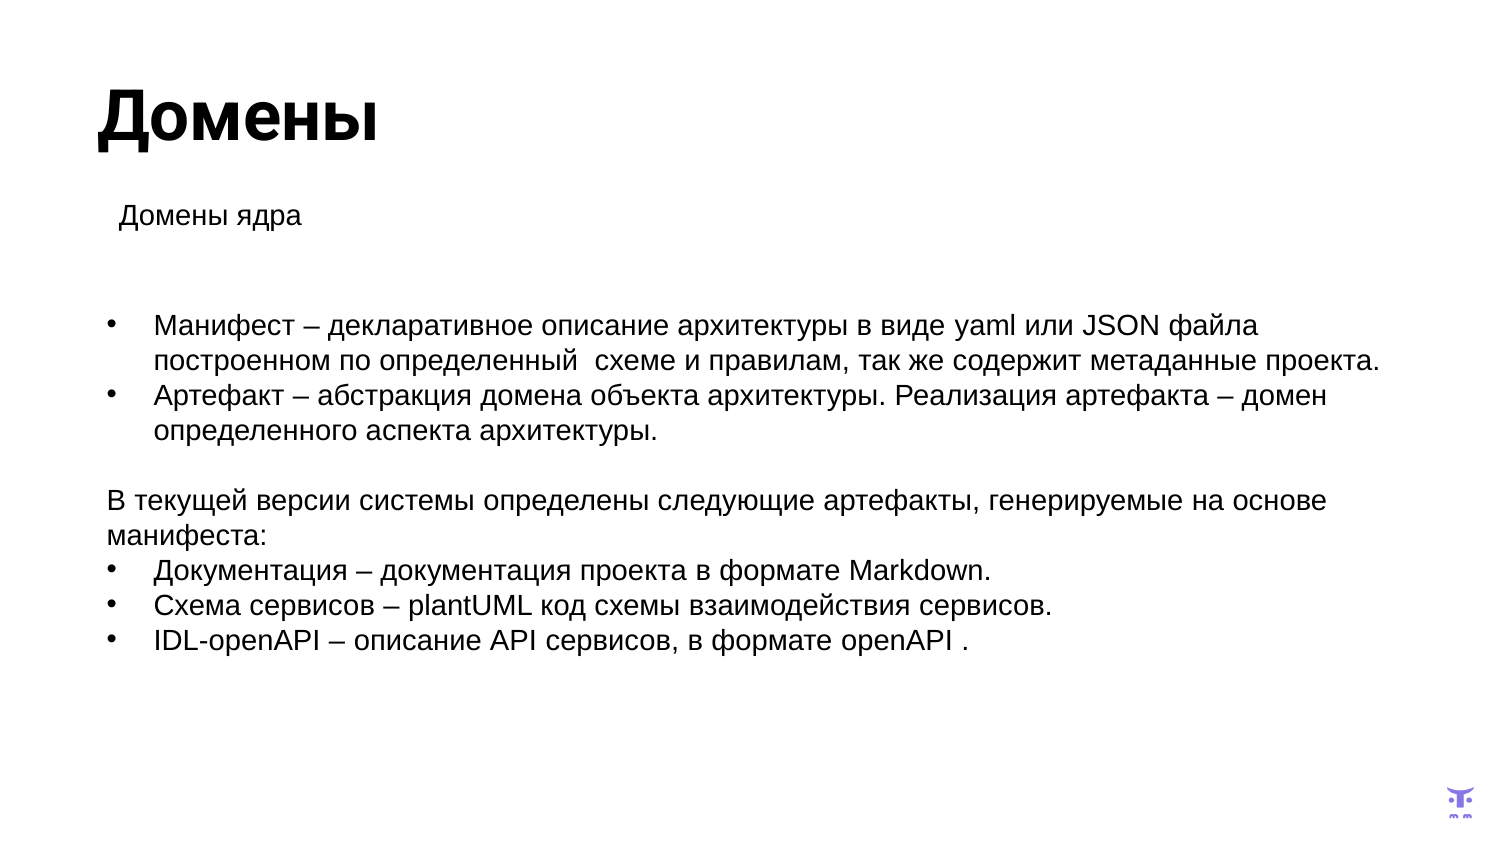

# Домены

Домены ядра
Манифест – декларативное описание архитектуры в виде yaml или JSON файла построенном по определенный  схеме и правилам, так же содержит метаданные проекта.
Артефакт – абстракция домена объекта архитектуры. Реализация артефакта – домен определенного аспекта архитектуры.
В текущей версии системы определены следующие артефакты, генерируемые на основе манифеста:
Документация – документация проекта в формате Markdown.
Схема сервисов – plantUML код схемы взаимодействия сервисов.
IDL-openAPI – описание API сервисов, в формате openAPI .